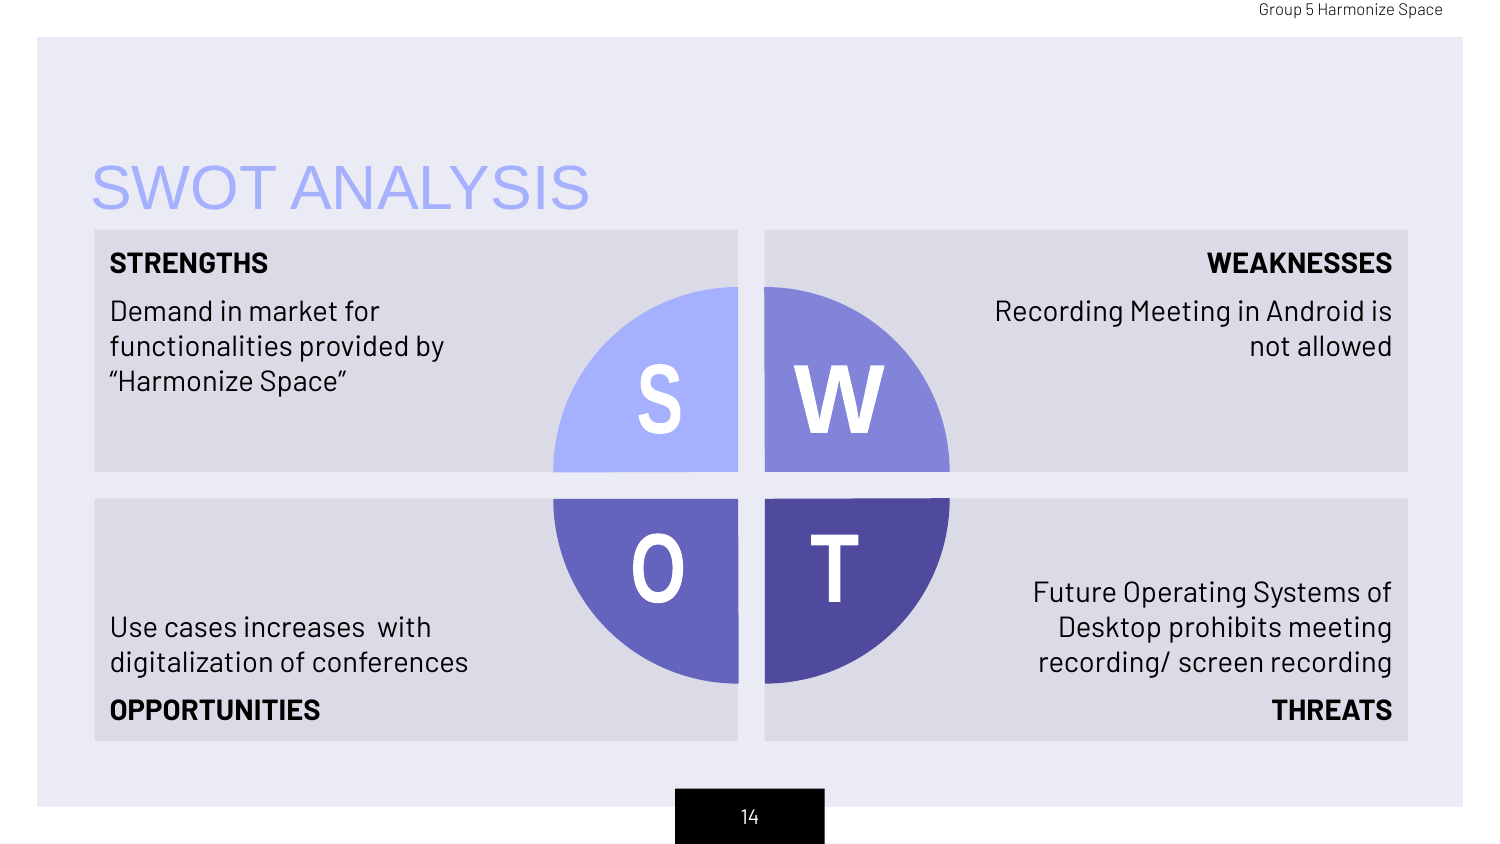

SWOT ANALYSIS
STRENGTHS
Demand in market for functionalities provided by “Harmonize Space”
WEAKNESSES
Recording Meeting in Android is not allowed

S
W

Use cases increases  with digitalization of conferences
OPPORTUNITIES
 Future Operating Systems of Desktop prohibits meeting recording/ screen recording
THREATS
O
T
14